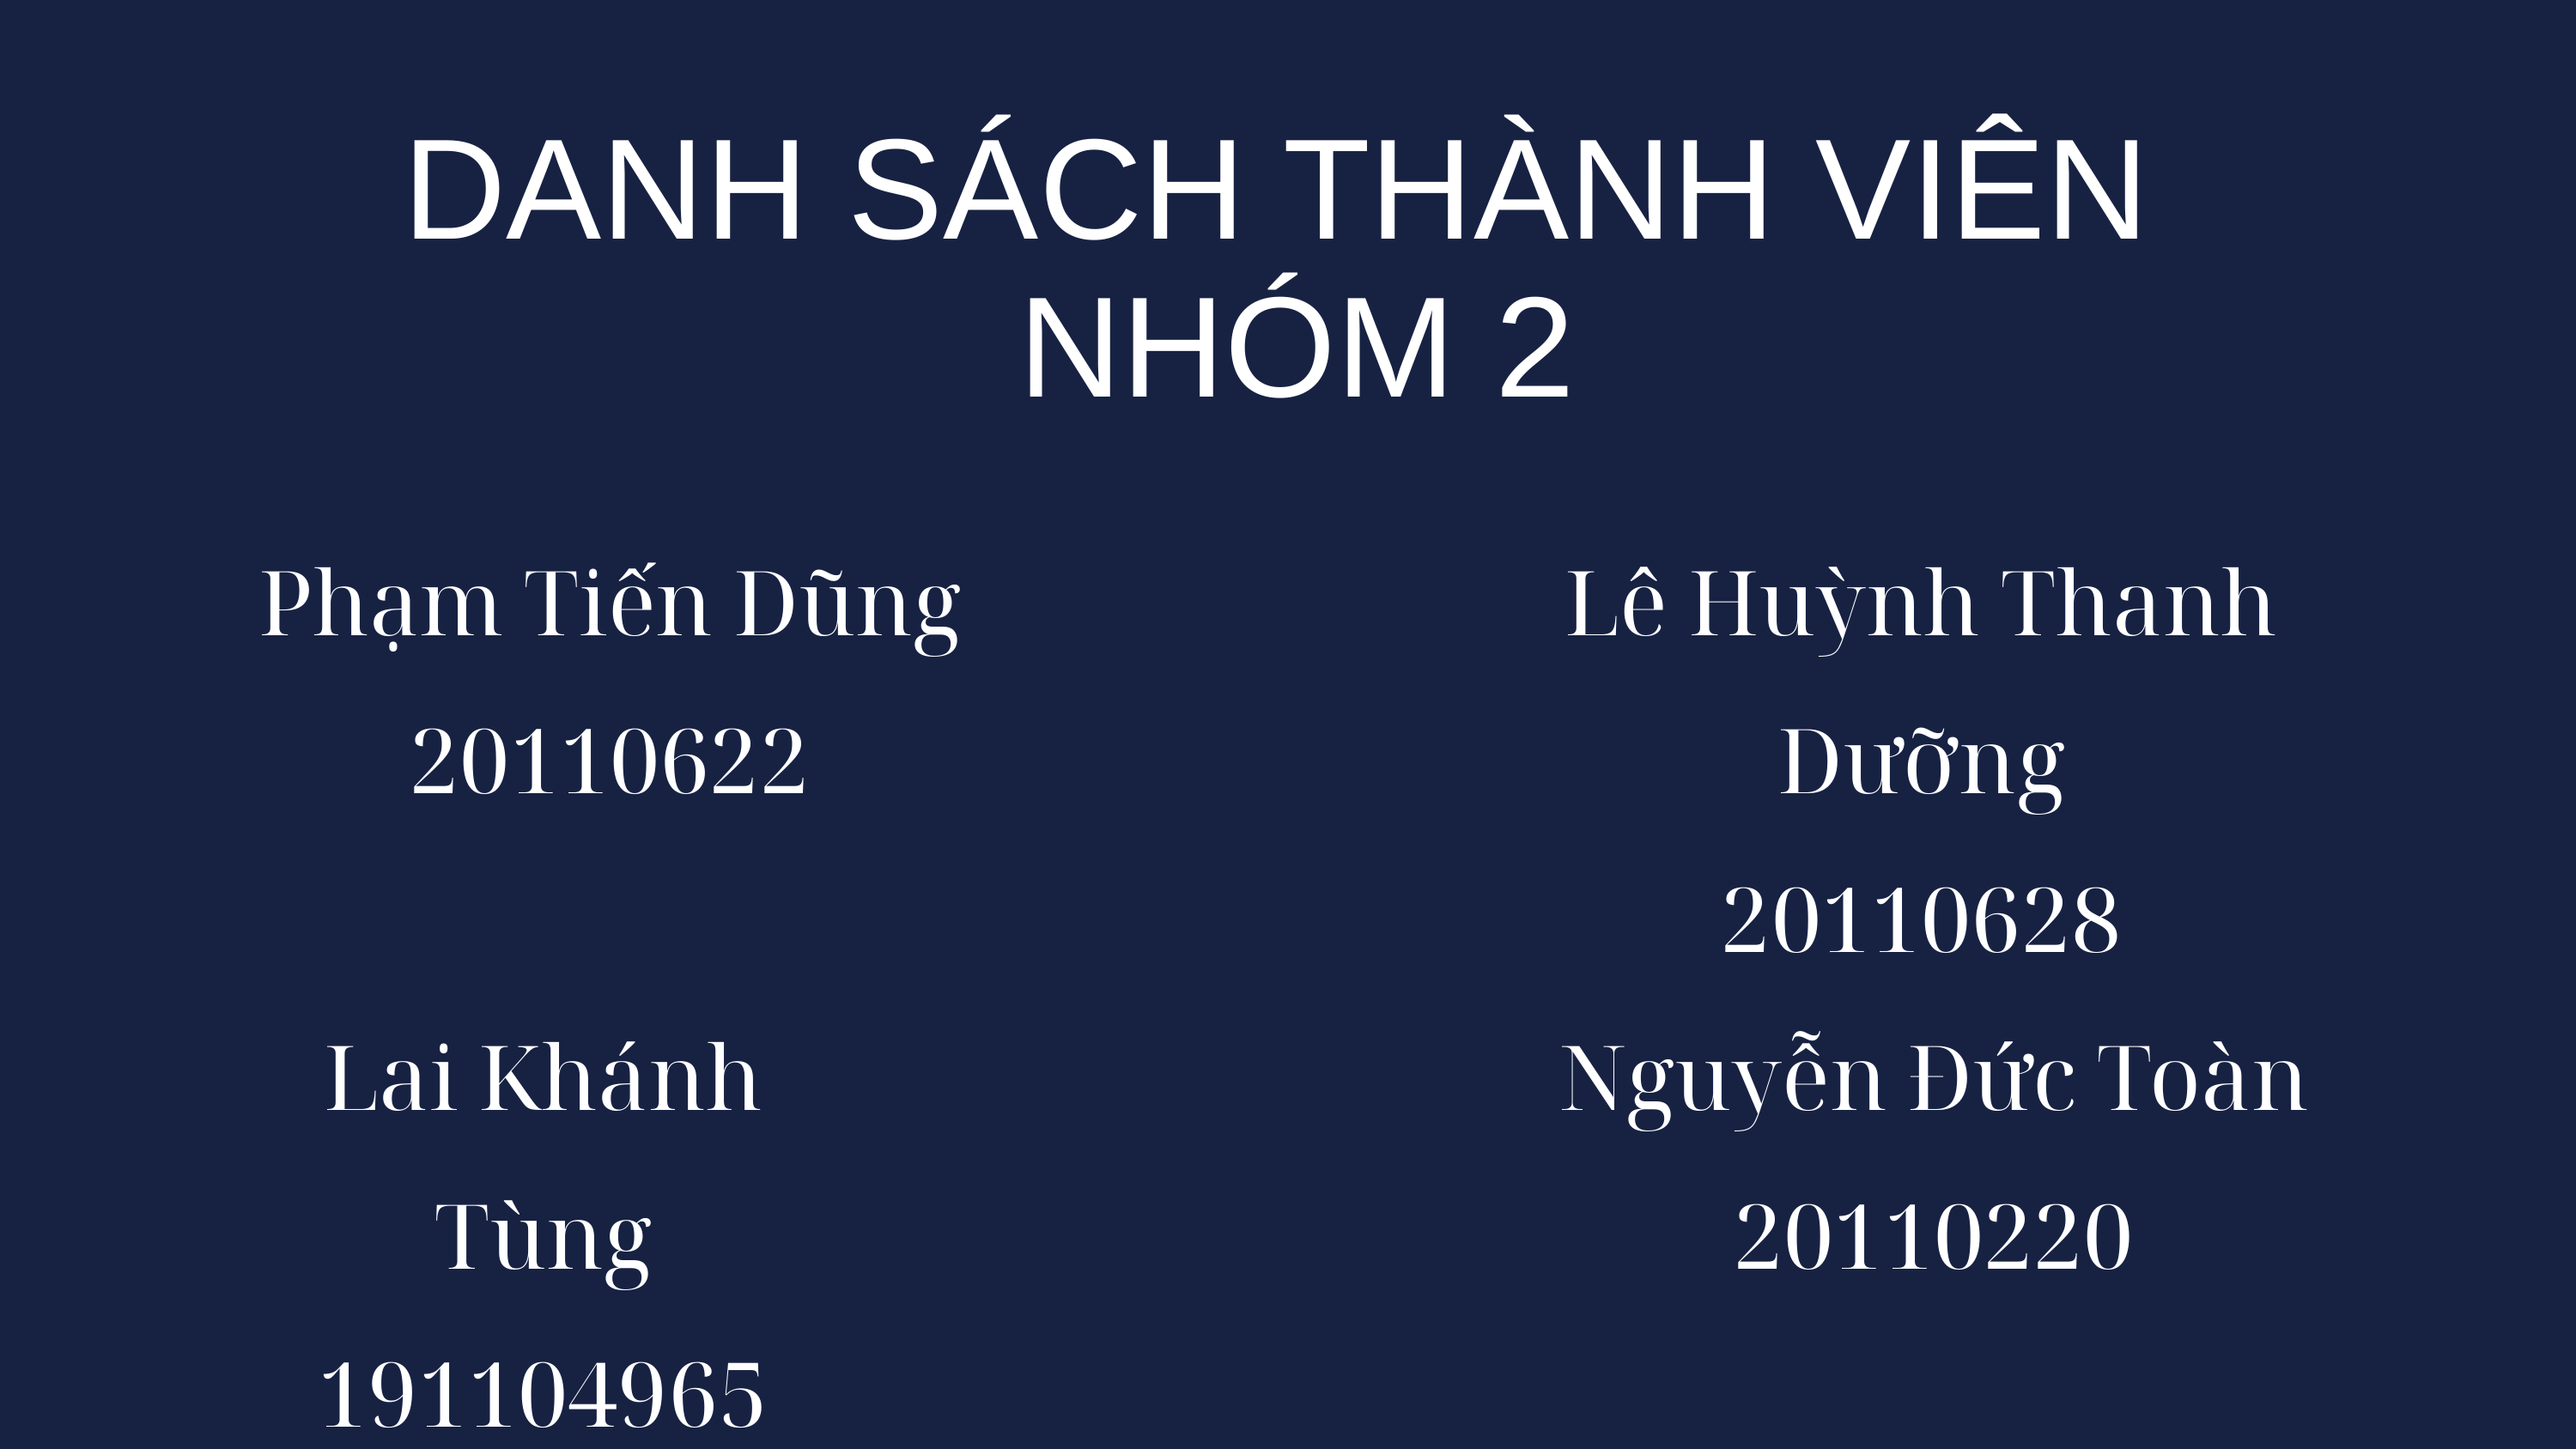

DANH SÁCH THÀNH VIÊN
NHÓM 2
Phạm Tiến Dũng
20110622
Lê Huỳnh Thanh Dưỡng
20110628
Lai Khánh Tùng
191104965
Nguyễn Đức Toàn
20110220